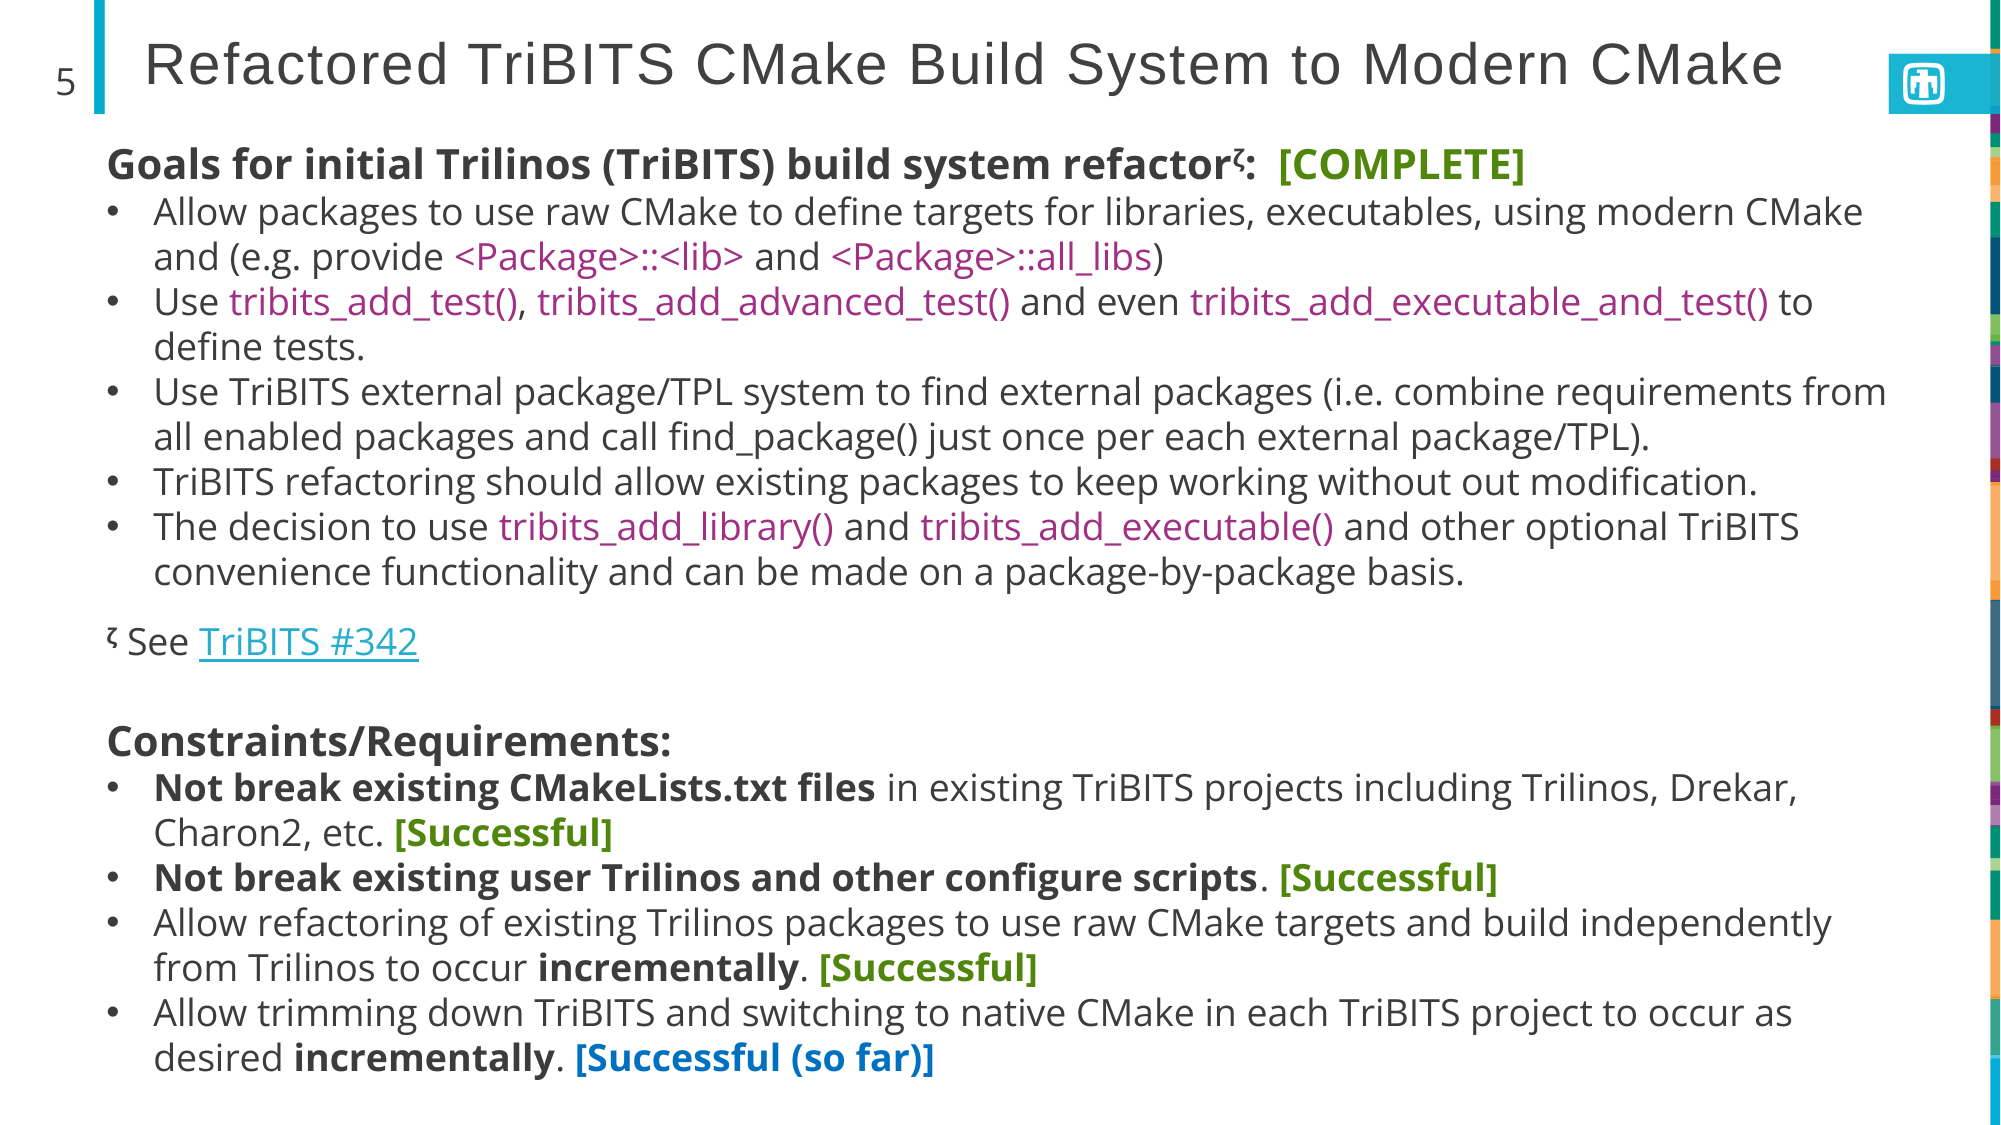

# Refactored TriBITS CMake Build System to Modern CMake
5
5
Goals for initial Trilinos (TriBITS) build system refactorζ:  [COMPLETE]
Allow packages to use raw CMake to define targets for libraries, executables, using modern CMake and (e.g. provide <Package>::<lib> and <Package>::all_libs)
Use tribits_add_test(), tribits_add_advanced_test() and even tribits_add_executable_and_test() to define tests.
Use TriBITS external package/TPL system to find external packages (i.e. combine requirements from all enabled packages and call find_package() just once per each external package/TPL).
TriBITS refactoring should allow existing packages to keep working without out modification.
The decision to use tribits_add_library() and tribits_add_executable() and other optional TriBITS convenience functionality and can be made on a package-by-package basis.
ζ See TriBITS #342

Constraints/Requirements:
Not break existing CMakeLists.txt files in existing TriBITS projects including Trilinos, Drekar, Charon2, etc. [Successful]
Not break existing user Trilinos and other configure scripts. [Successful]
Allow refactoring of existing Trilinos packages to use raw CMake targets and build independently from Trilinos to occur incrementally. [Successful]
Allow trimming down TriBITS and switching to native CMake in each TriBITS project to occur as desired incrementally. [Successful (so far)]